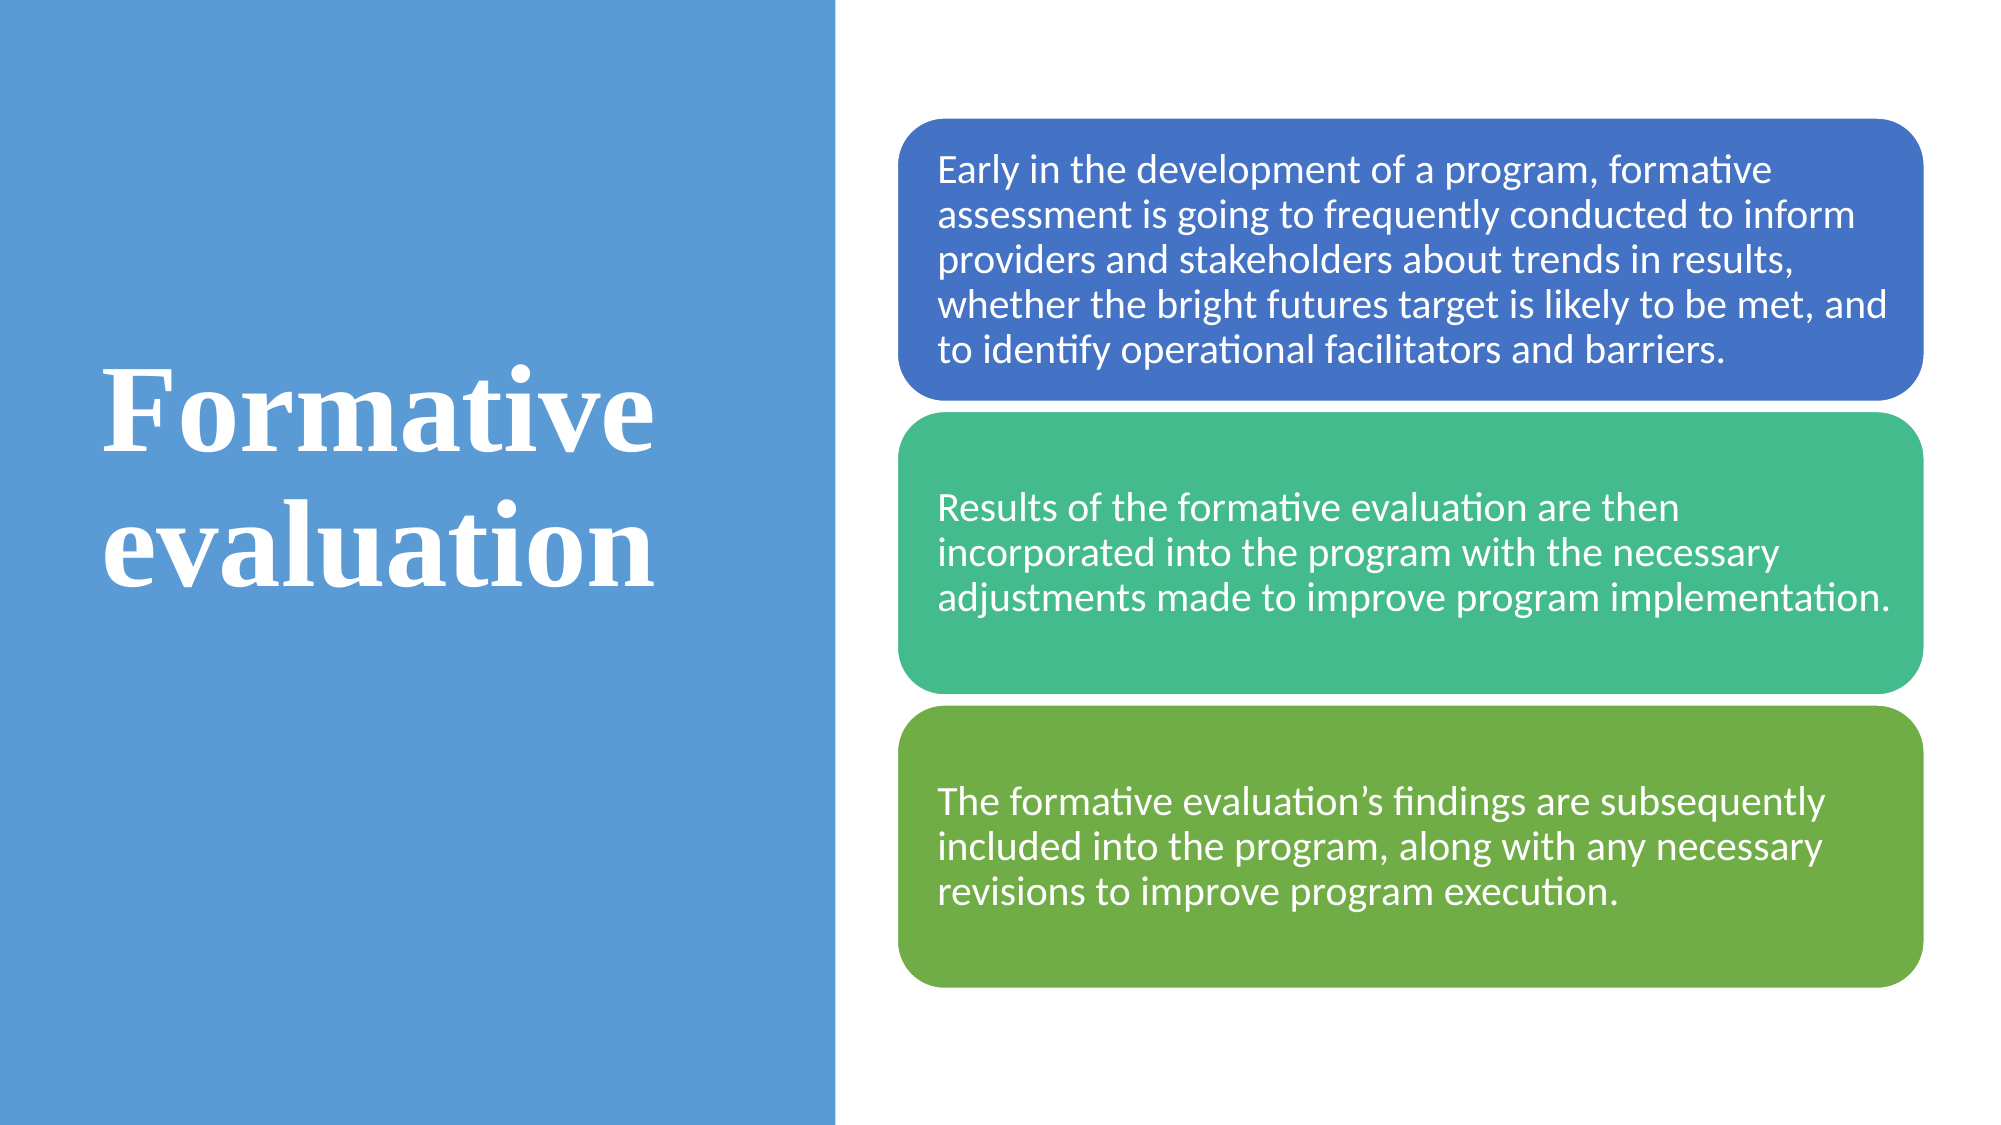

# Formative evaluation
Early in the development of a program, formative assessment is going to frequently conducted to inform providers and stakeholders about trends in results, whether the bright futures target is likely to be met, and to identify operational facilitators and barriers.
Results of the formative evaluation are then incorporated into the program with the necessary adjustments made to improve program implementation.
The formative evaluation’s findings are subsequently included into the program, along with any necessary revisions to improve program execution.